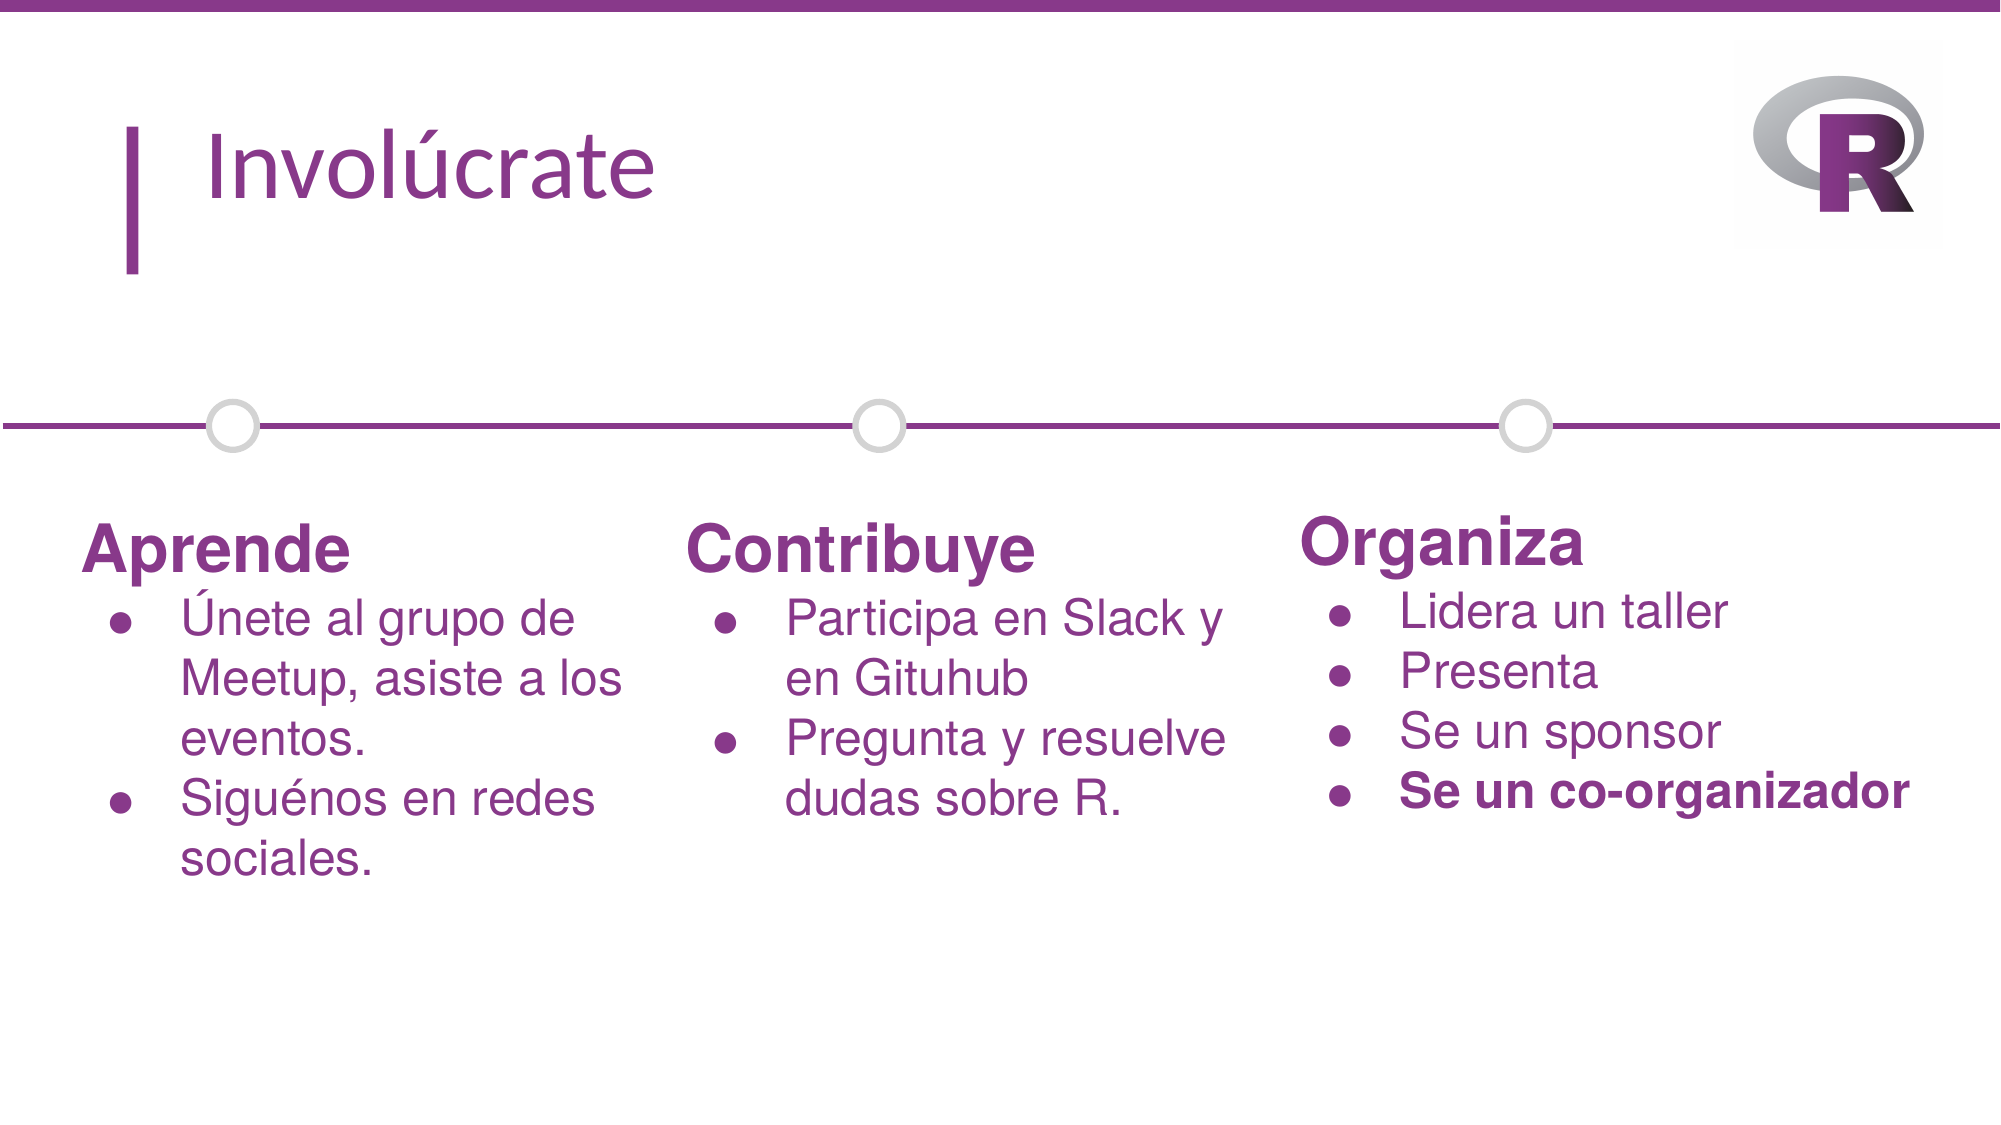

# Involúcrate

Organiza
Lidera un taller
Presenta
Se un sponsor
Se un co-organizador
Aprende
Únete al grupo de Meetup, asiste a los eventos.
Siguénos en redes sociales.
Contribuye
Participa en Slack y en Gituhub
Pregunta y resuelve dudas sobre R.